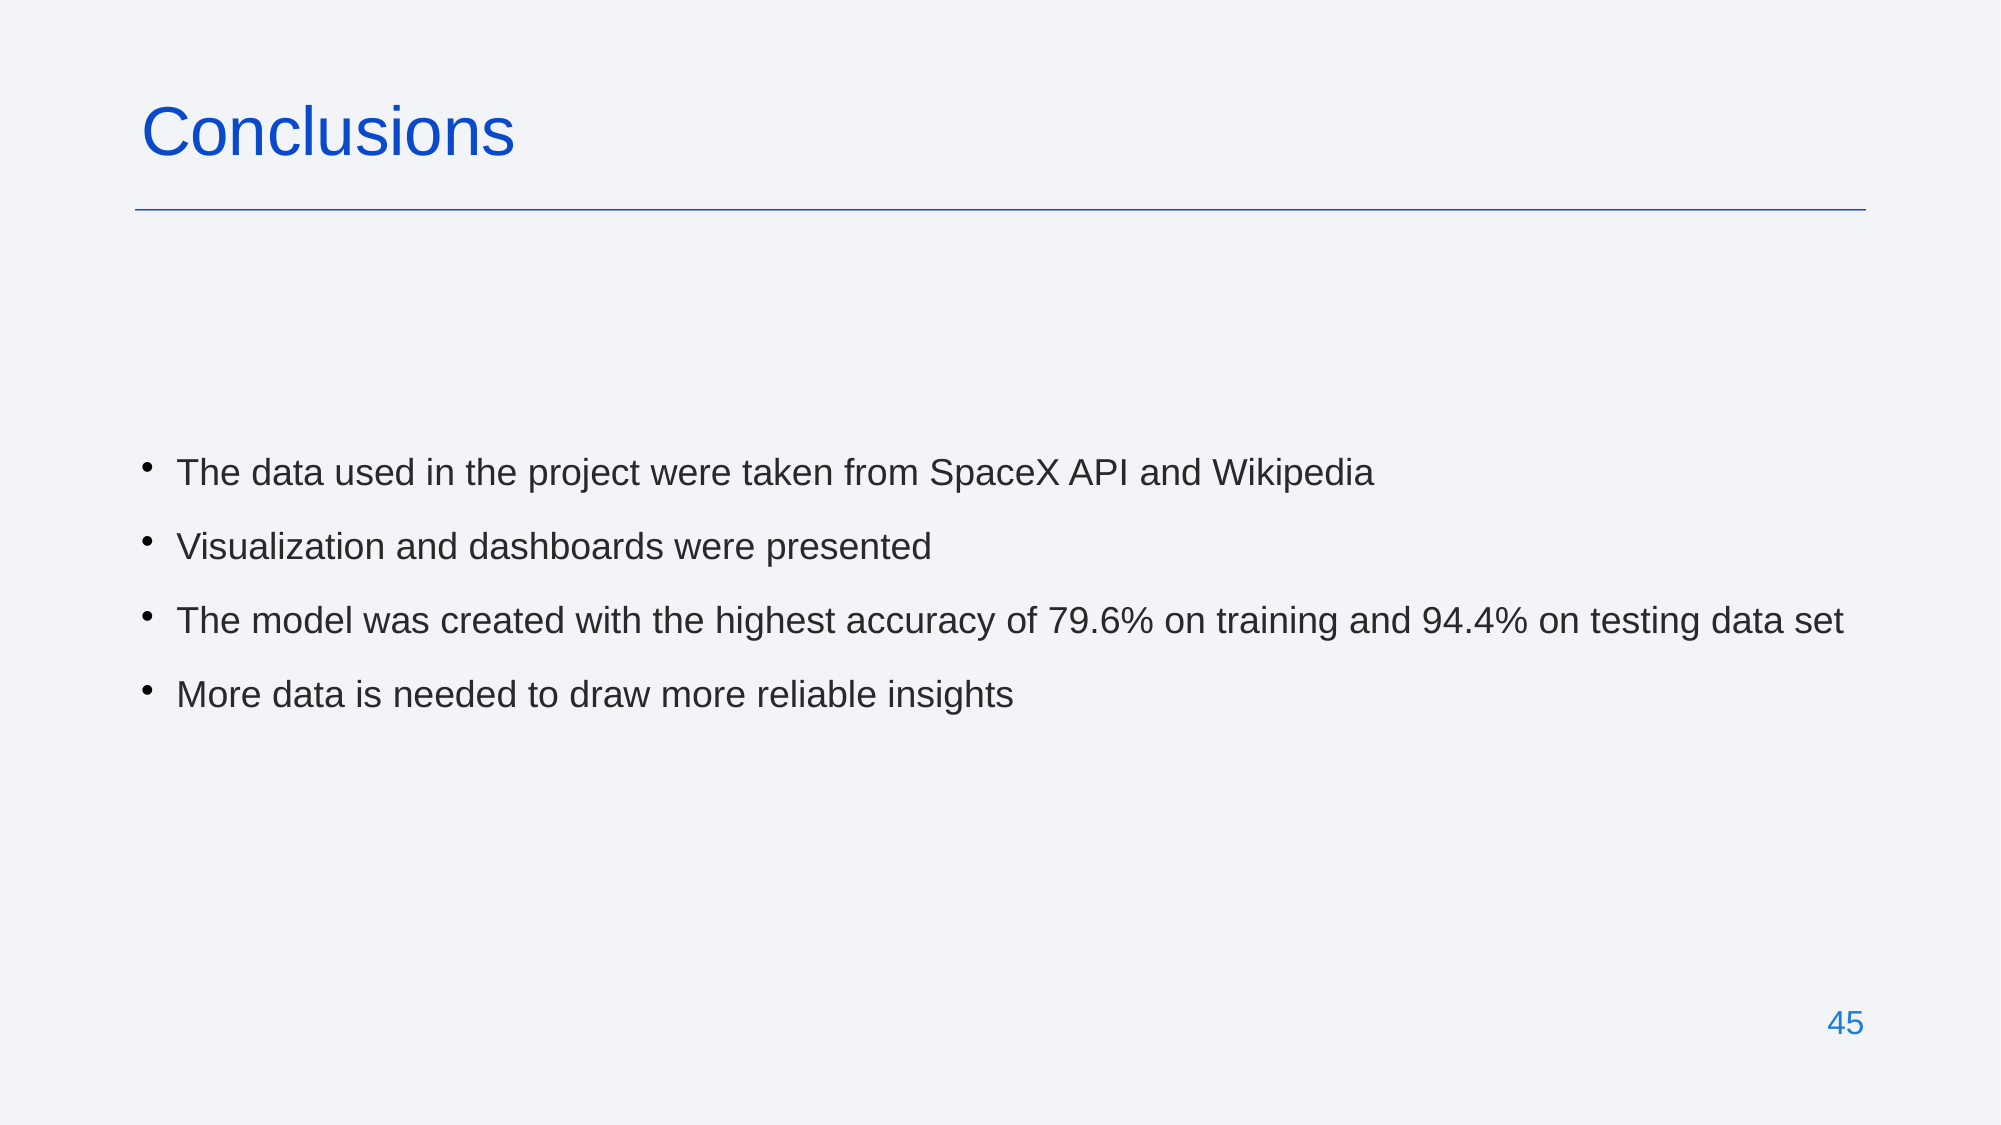

Conclusions
# The data used in the project were taken from SpaceX API and Wikipedia
Visualization and dashboards were presented
The model was created with the highest accuracy of 79.6% on training and 94.4% on testing data set
More data is needed to draw more reliable insights

45